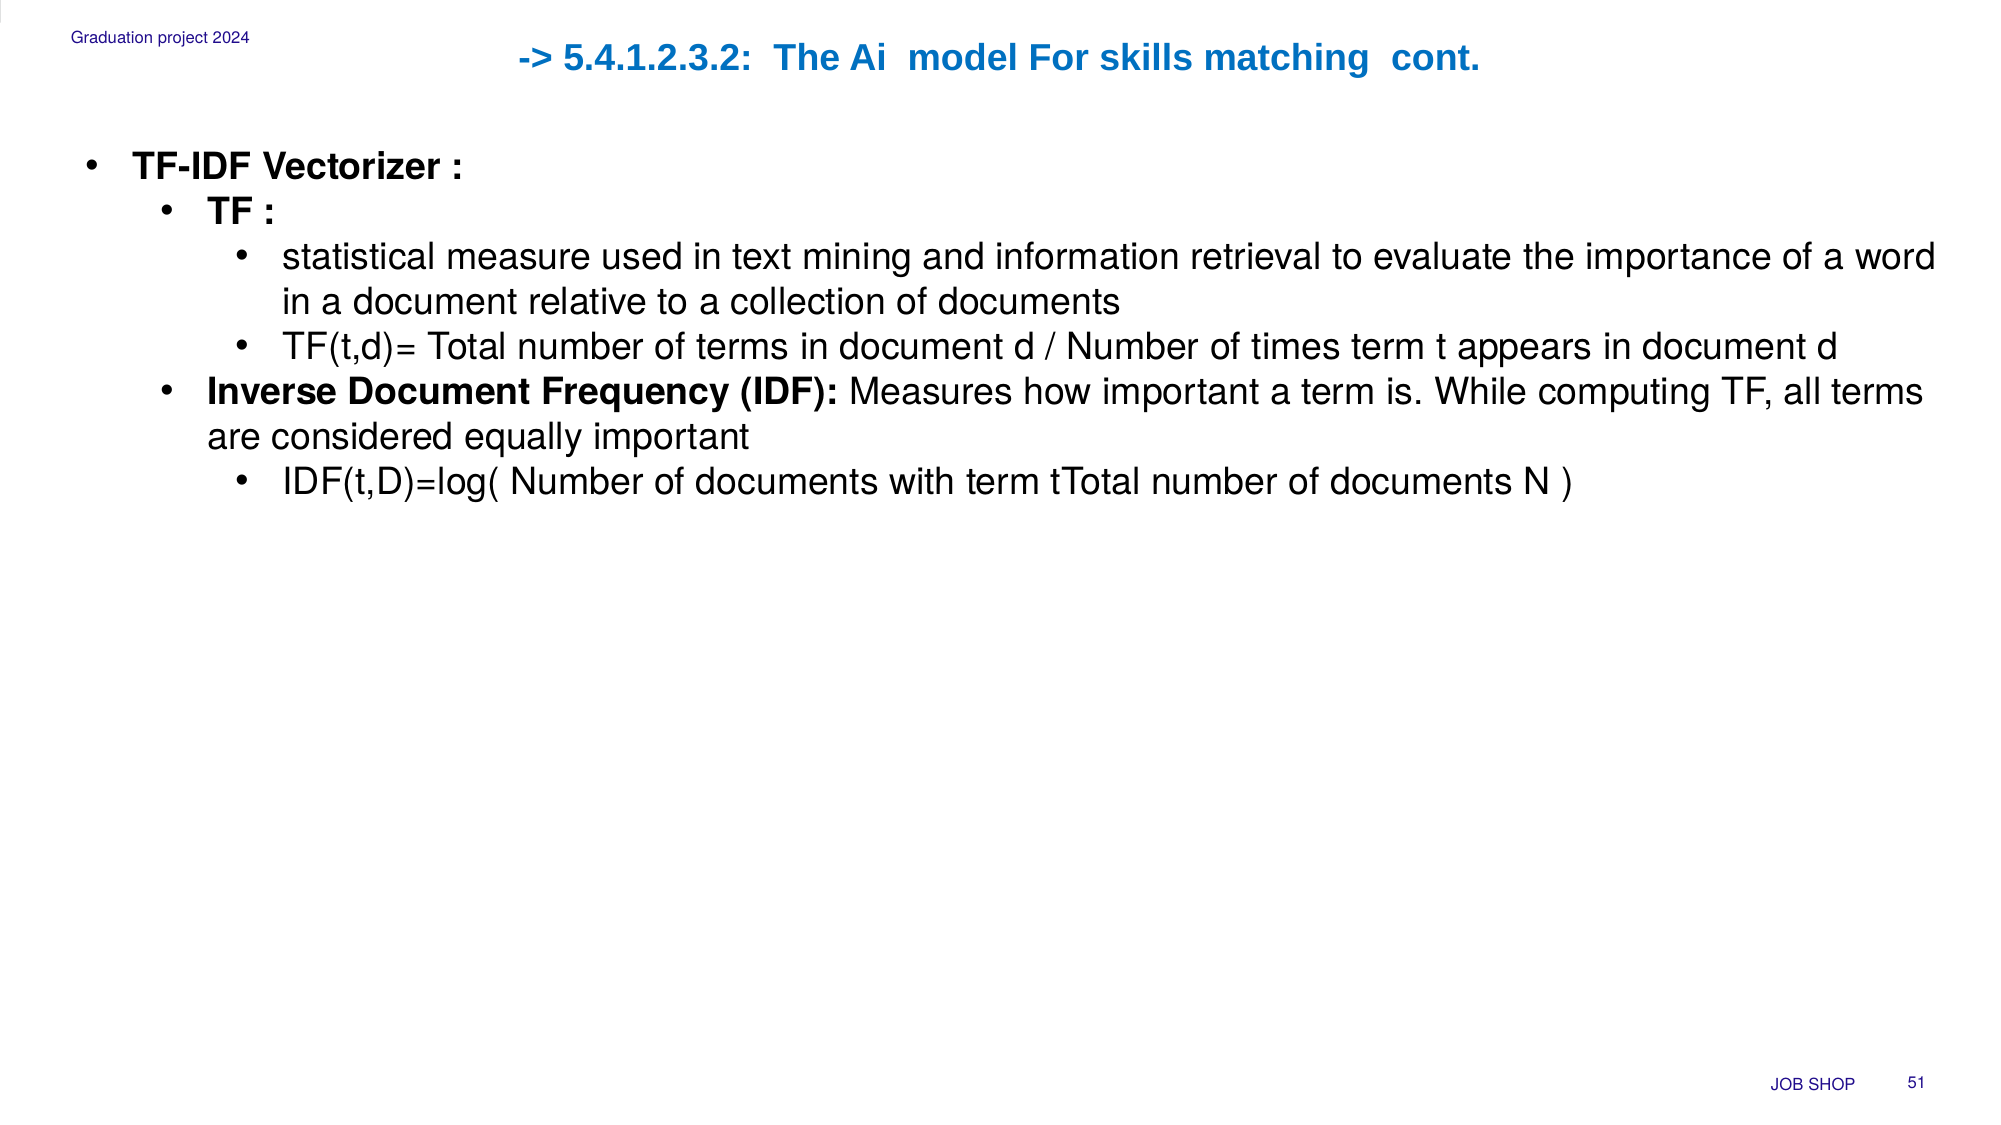

Graduation project 2024
-> 5.4.1.2.3.2:  The Ai  model For skills matching  cont.
TF-IDF Vectorizer :
TF :
statistical measure used in text mining and information retrieval to evaluate the importance of a word in a document relative to a collection of documents
TF(t,d)= Total number of terms in document d / Number of times term t appears in document d
Inverse Document Frequency (IDF): Measures how important a term is. While computing TF, all terms are considered equally important
IDF(t,D)=log( Number of documents with term tTotal number of documents N​ )

Job SHOP
51